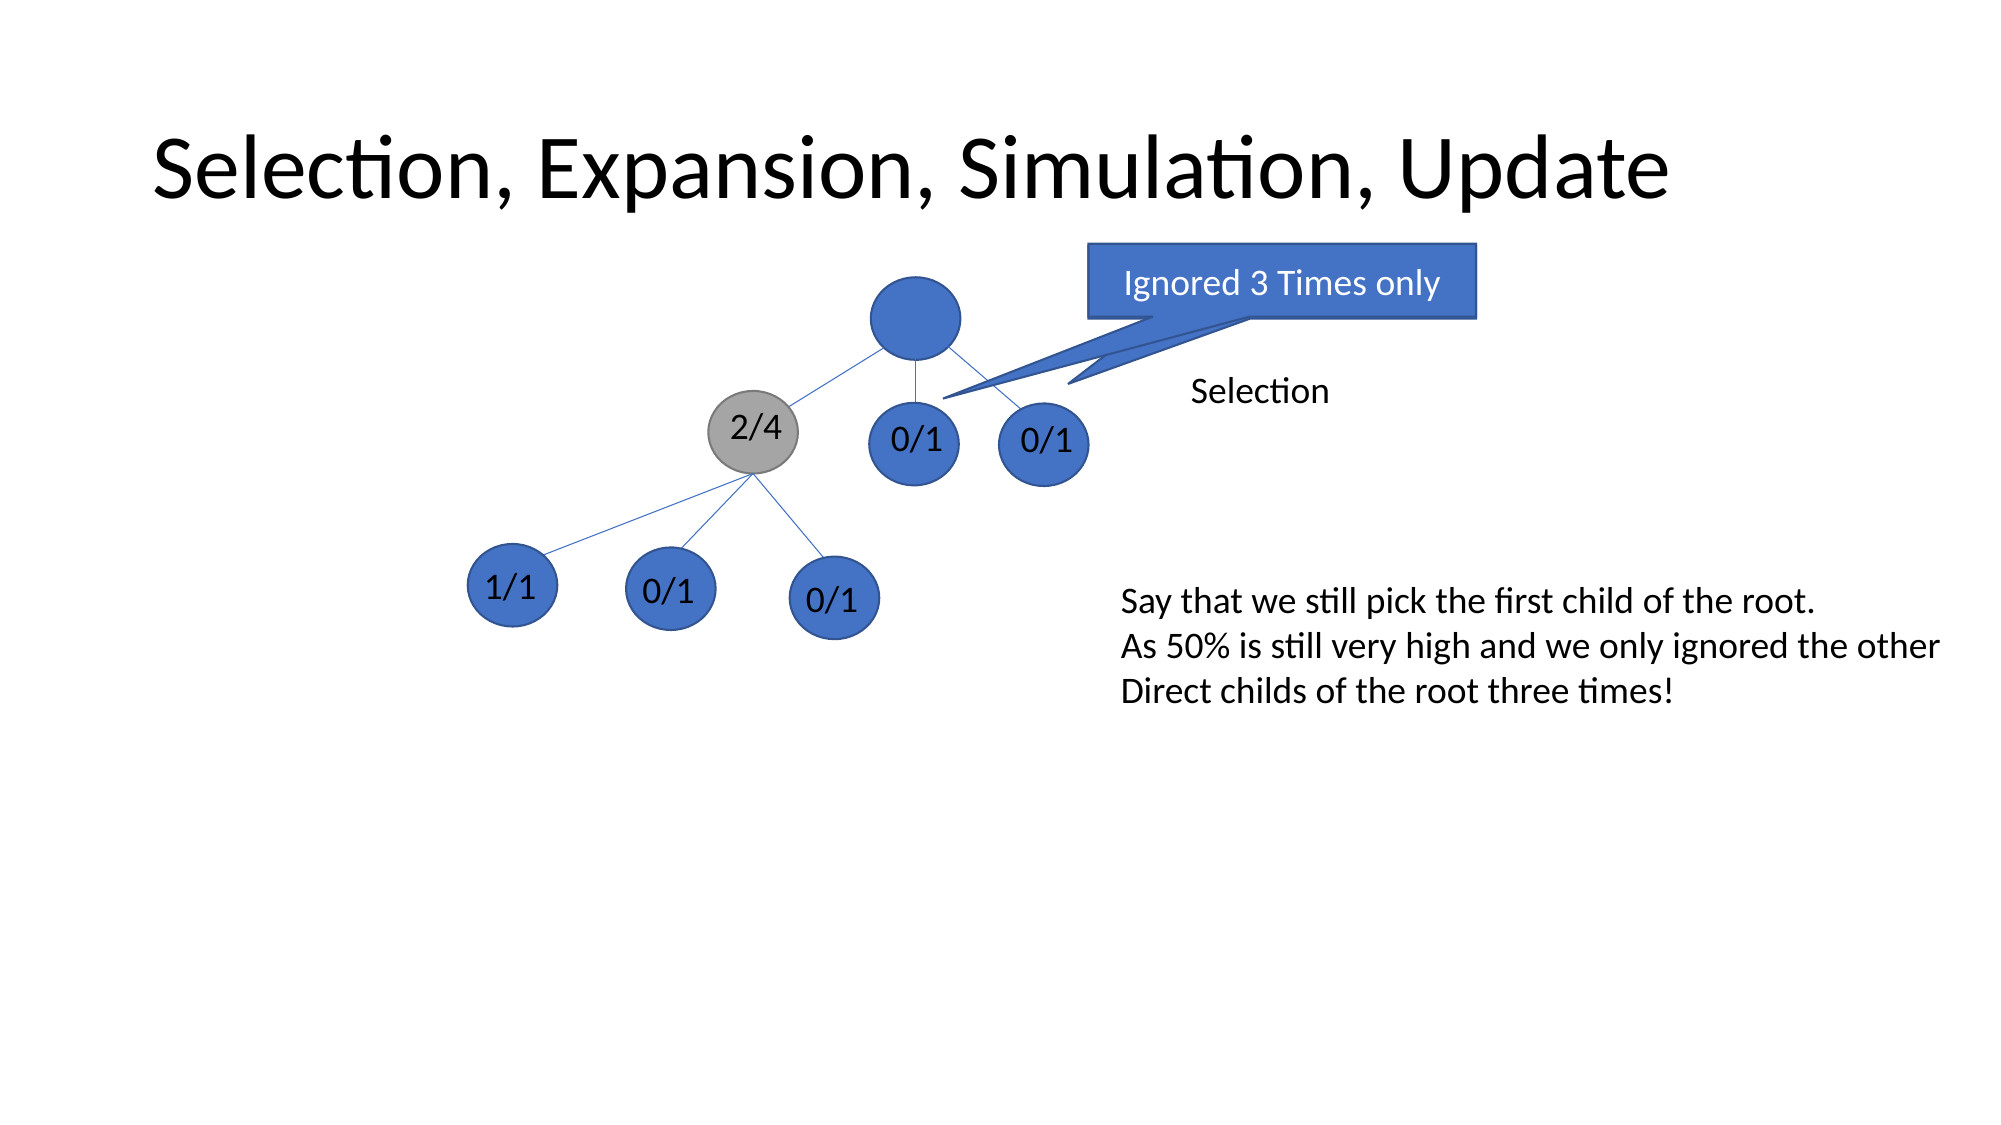

# Selection, Expansion, Simulation, Update
Ignored 3 Times only
Ignored 3 Times only

Selection

2/4

0/1
0/1

1/1

0/1
0/1
Say that we still pick the first child of the root.
As 50% is still very high and we only ignored the other
Direct childs of the root three times!